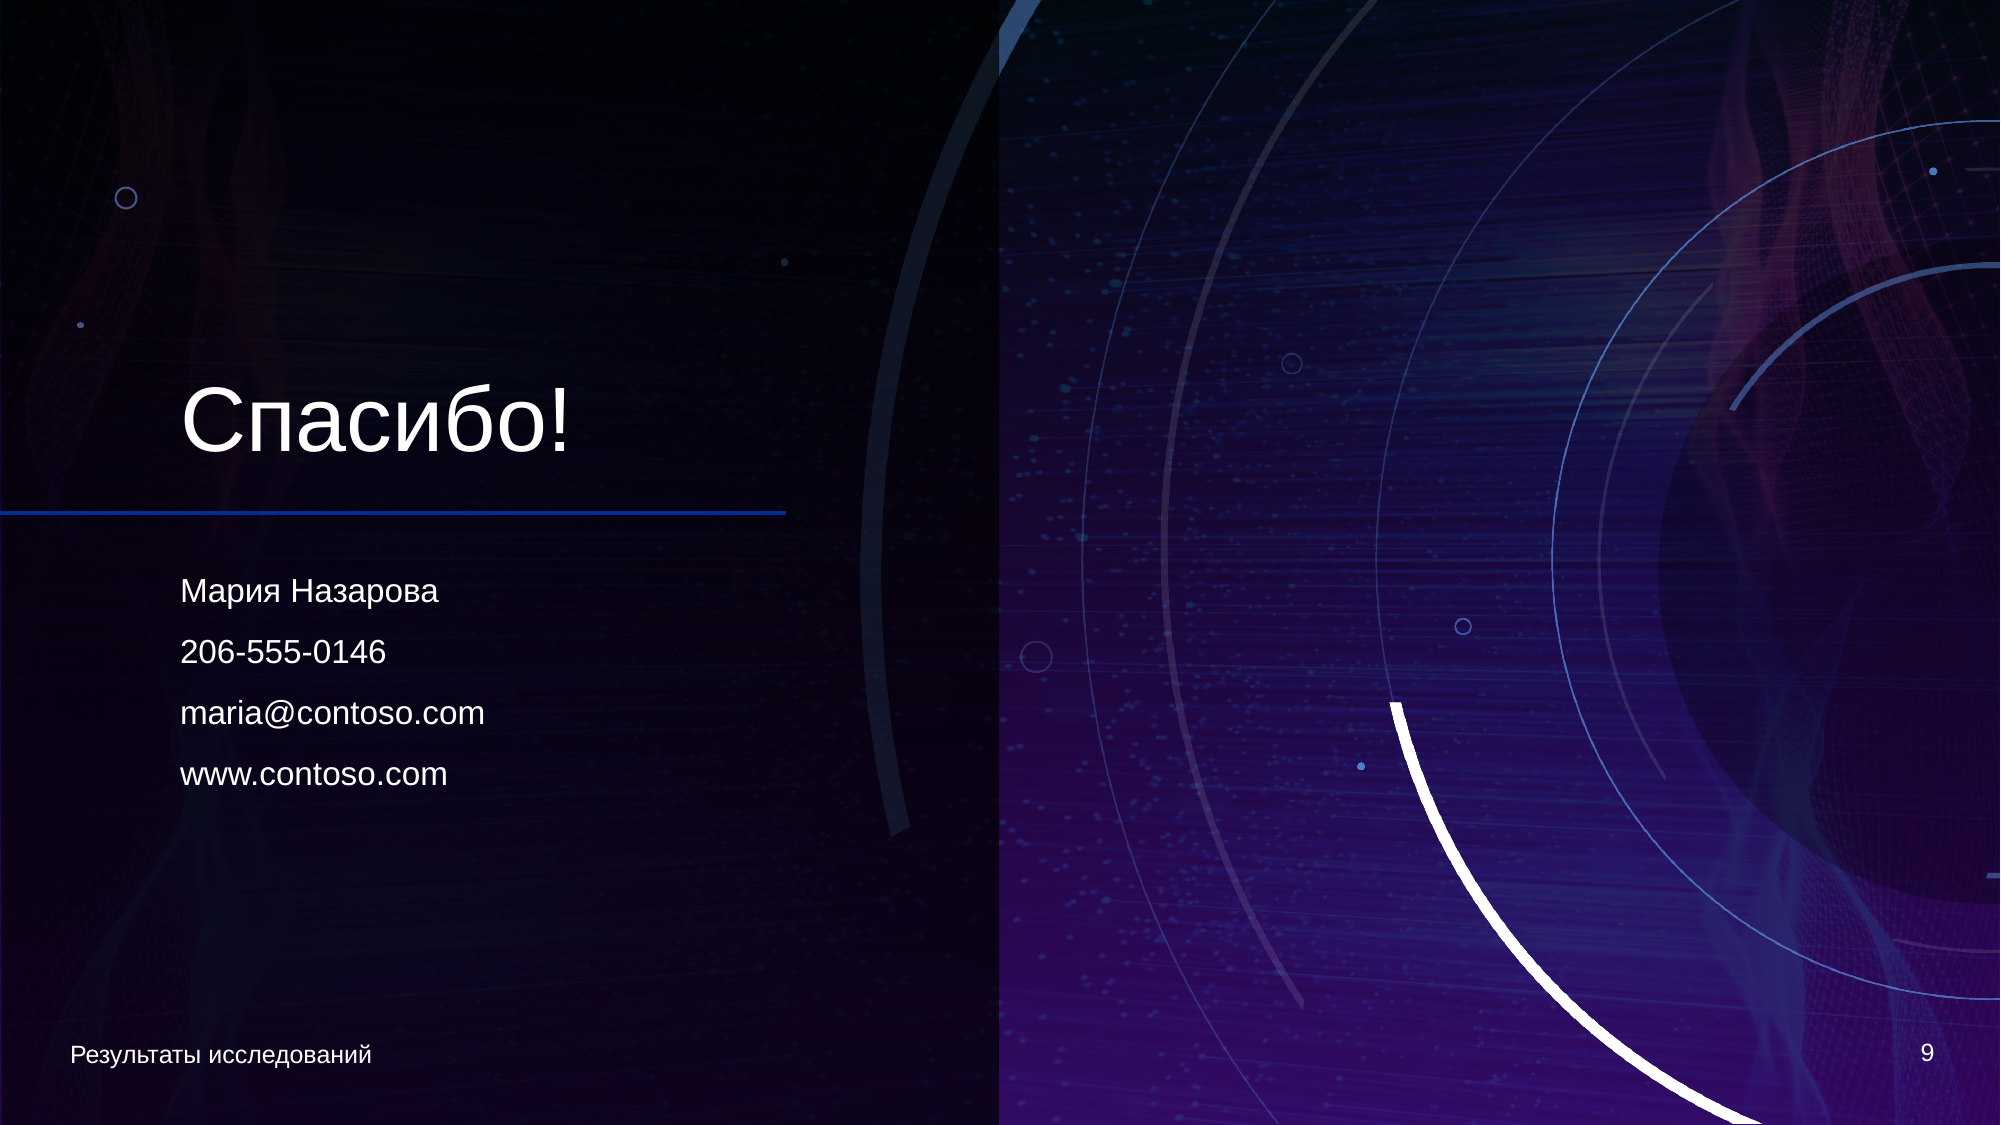

# Спасибо!
Мария Назарова
206-555-0146
maria@contoso.com
www.contoso.com

9
Результаты исследований